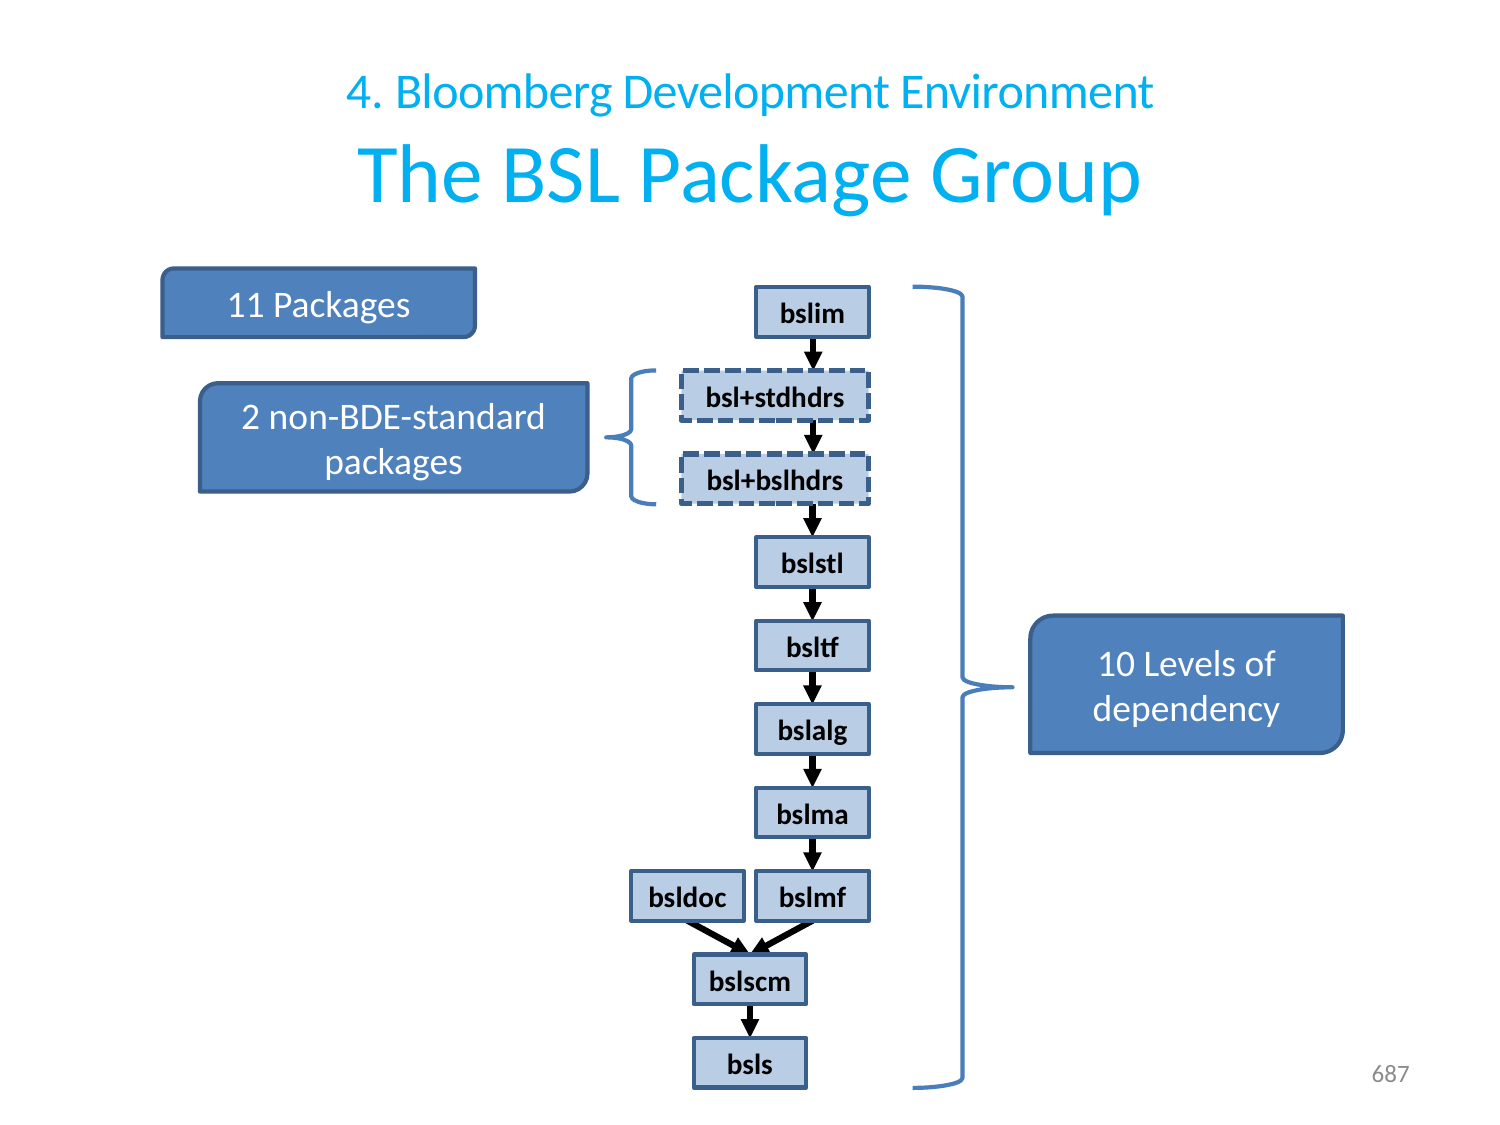

# 4. Bloomberg Development Environment The BSL Package Group
11 Packages

bslim
bsl+stdhdrs
bsl+bslhdrs
bslstl
bsltf
bslalg
bslma
bsldoc
bslmf
bslscm
bsls

2 non-BDE-standard
packages
10 Levels of dependency
687